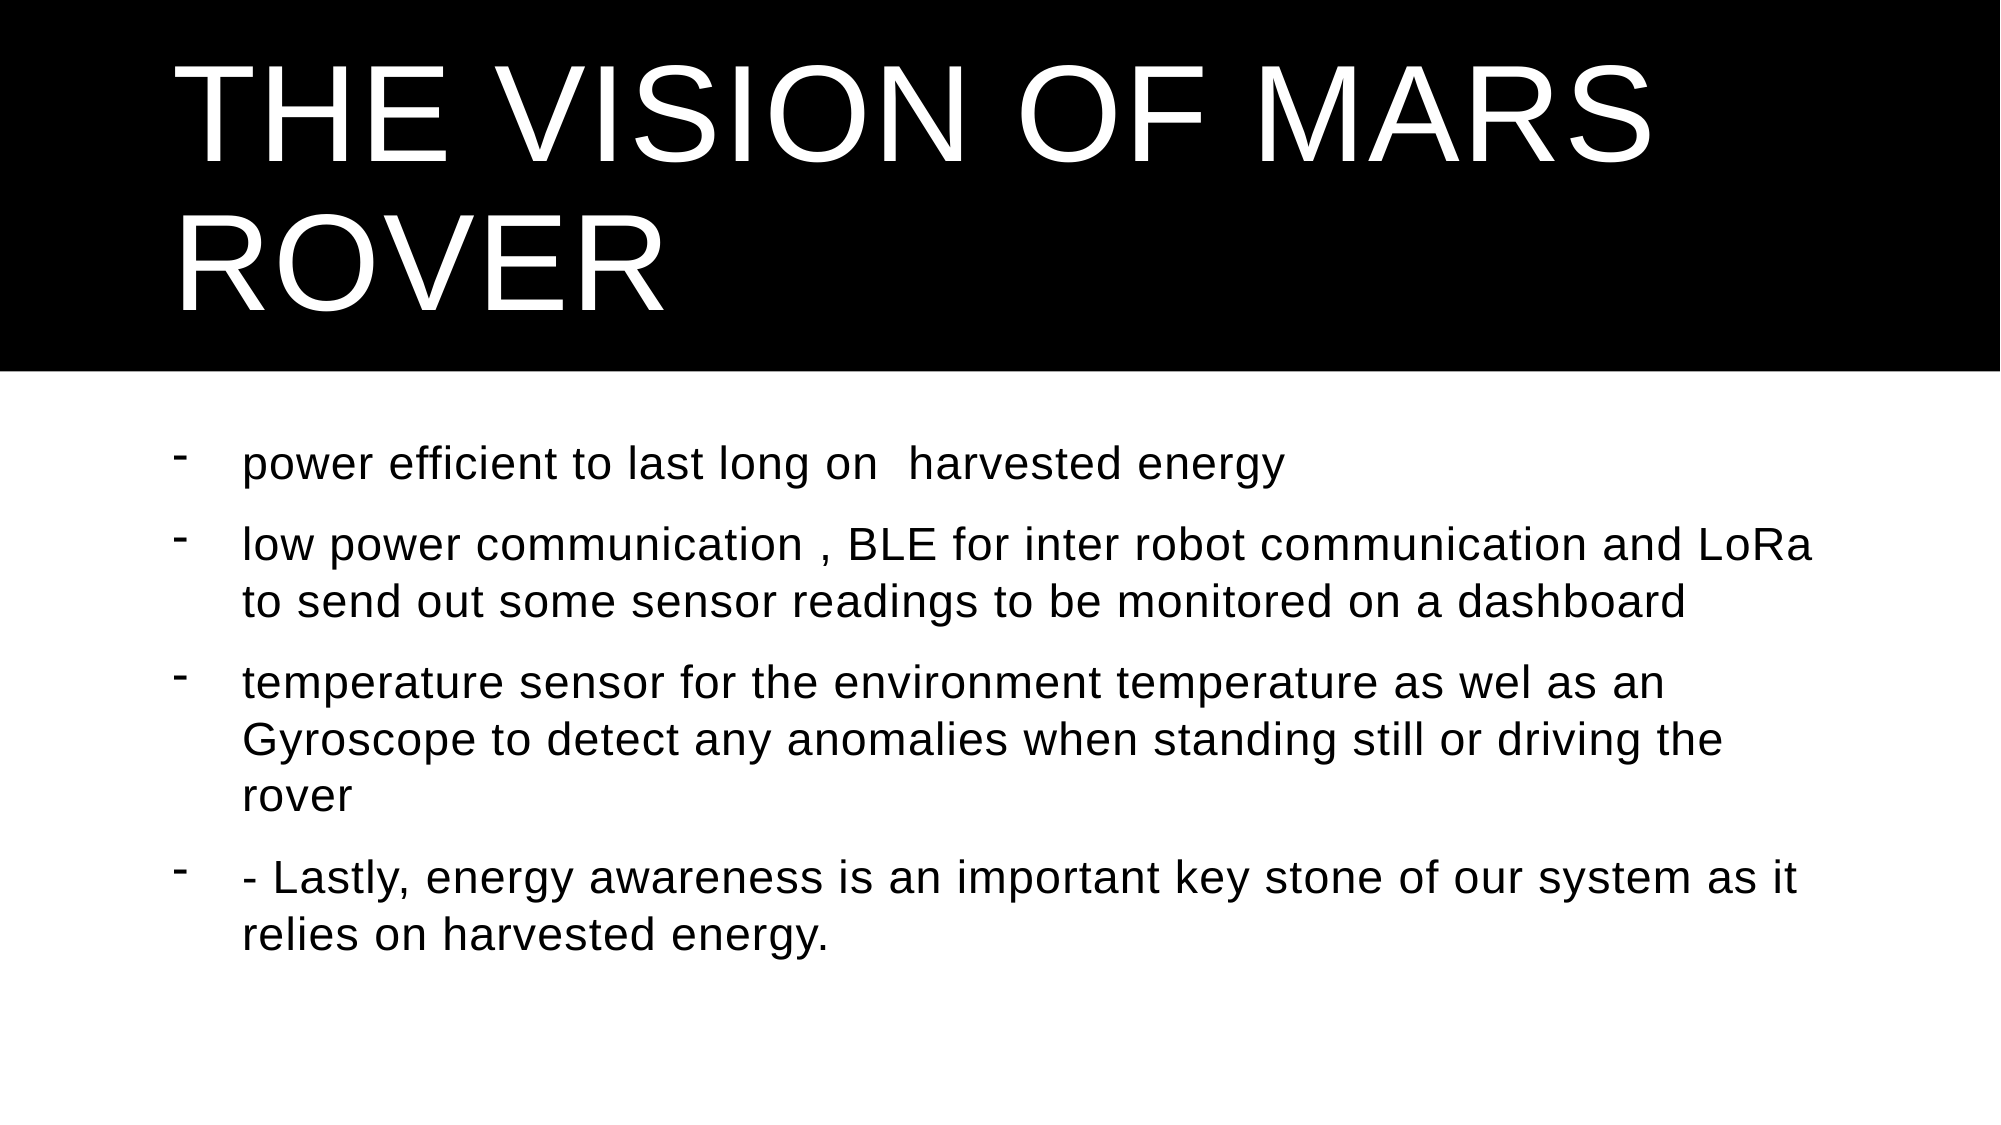

# The vision of mars rover
power efficient to last long on  harvested energy
low power communication , BLE for inter robot communication and LoRa to send out some sensor readings to be monitored on a dashboard
temperature sensor for the environment temperature as wel as an Gyroscope to detect any anomalies when standing still or driving the rover
- Lastly, energy awareness is an important key stone of our system as it relies on harvested energy.